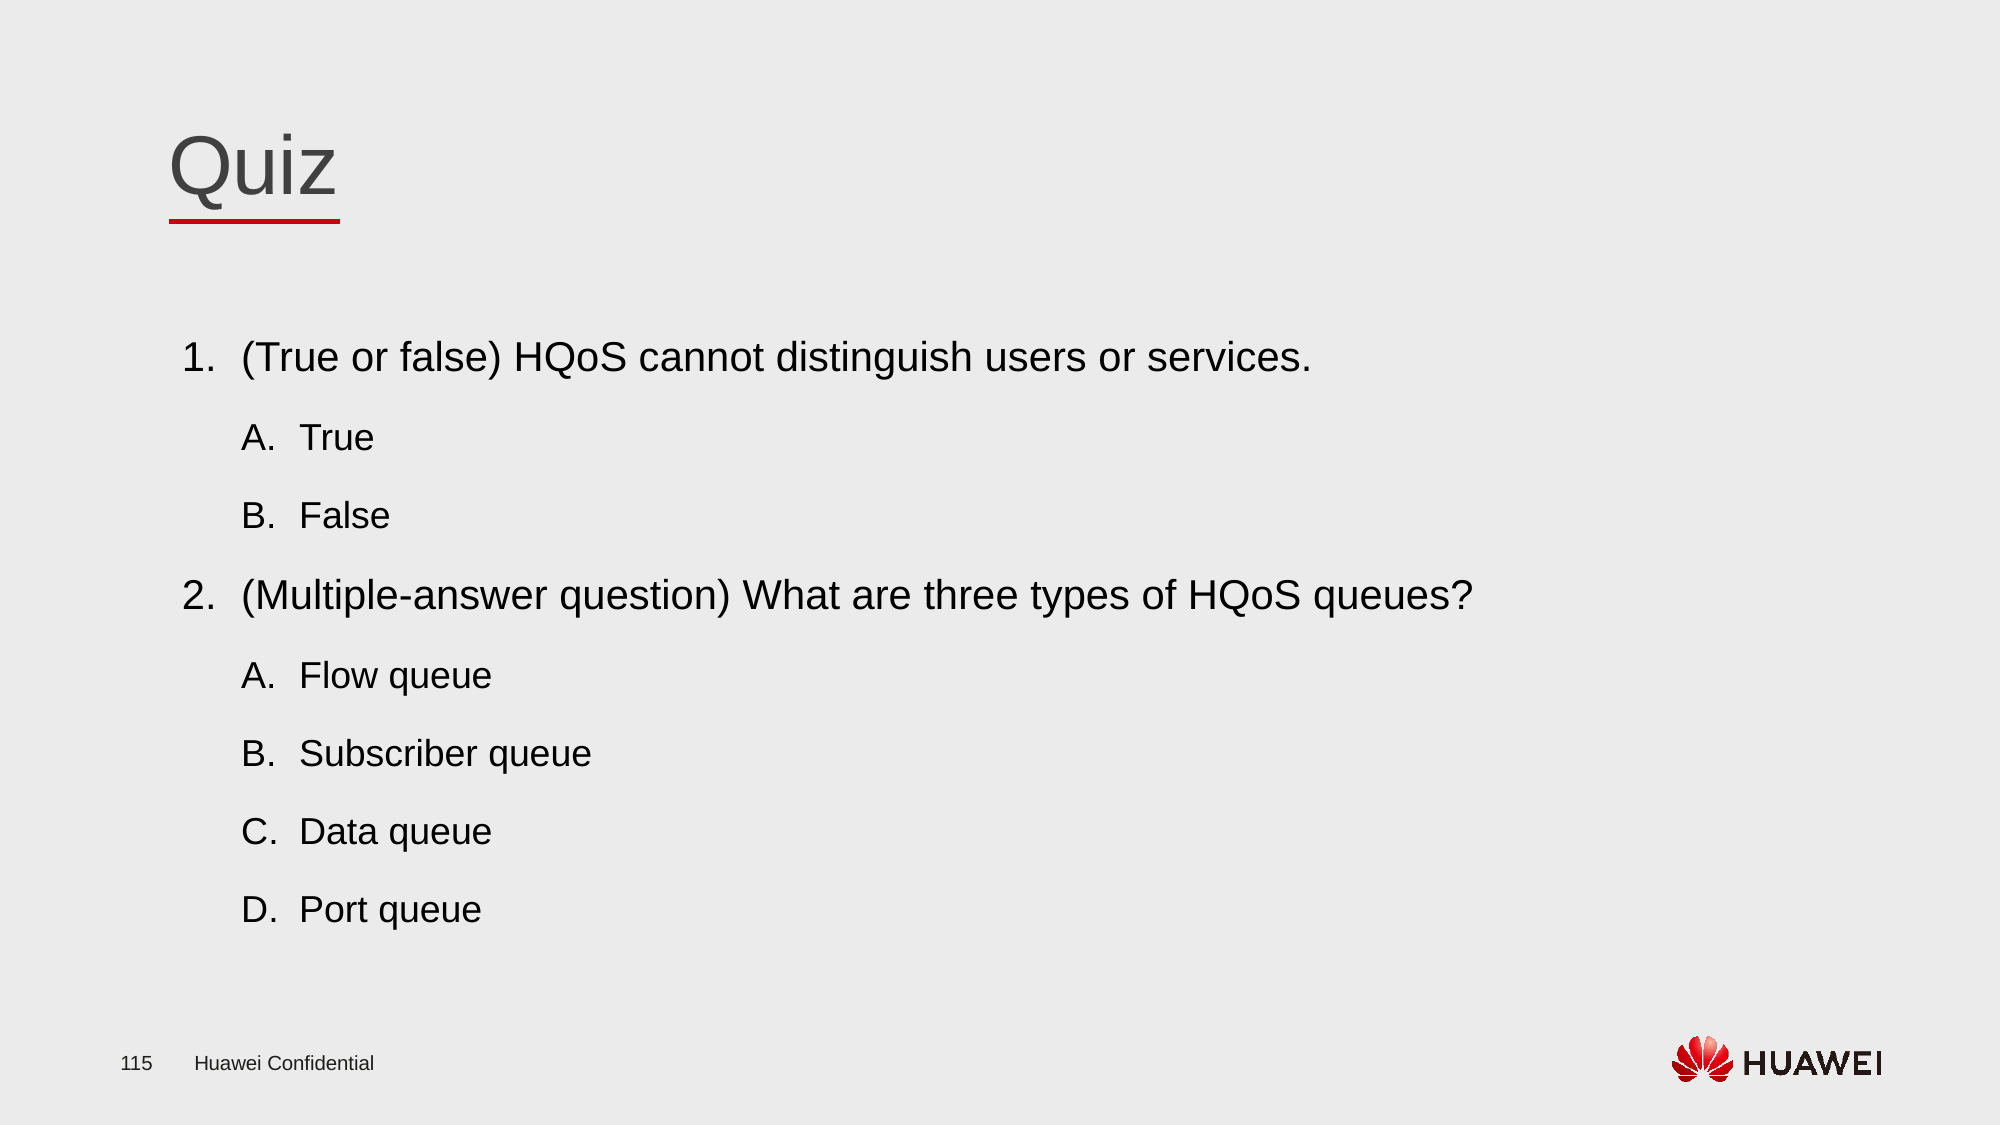

(True or false) HQoS cannot distinguish users or services.
True
False
(Multiple-answer question) What are three types of HQoS queues?
Flow queue
Subscriber queue
Data queue
Port queue